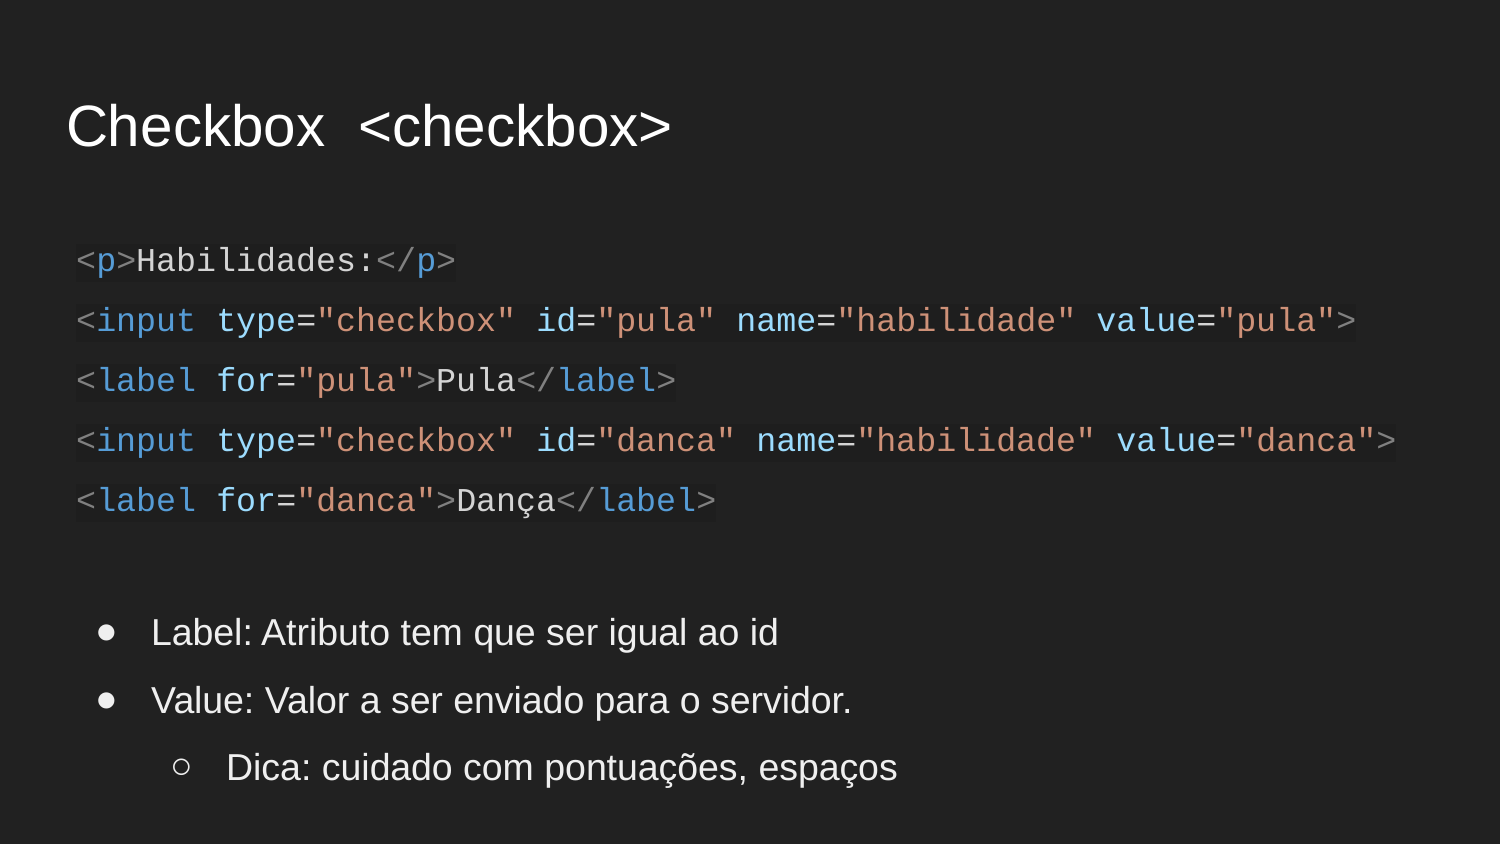

Checkbox  <checkbox>

<p>Habilidades:</p>
<input type="checkbox" id="pula" name="habilidade" value="pula">
<label for="pula">Pula</label>
<input type="checkbox" id="danca" name="habilidade" value="danca">
<label for="danca">Dança</label>

Label: Atributo tem que ser igual ao id
Value: Valor a ser enviado para o servidor.
Dica: cuidado com pontuações, espaços